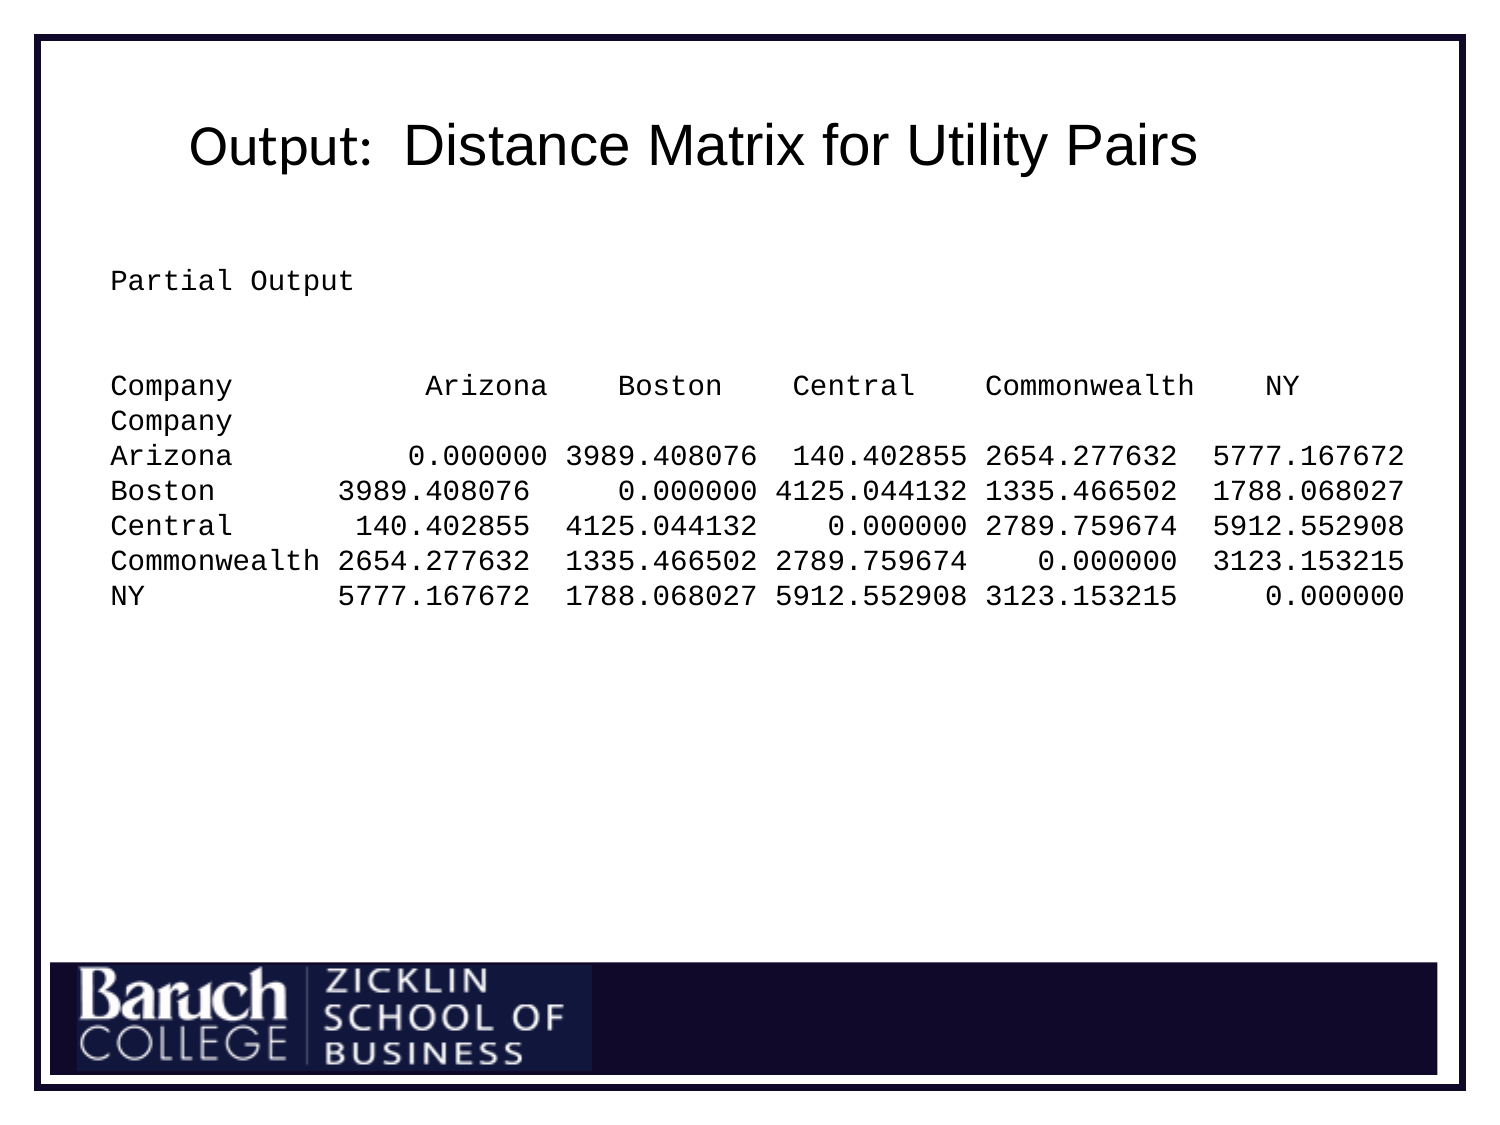

Output:  Distance Matrix for Utility Pairs
Partial Output

Company           Arizona    Boston    Central    Commonwealth    NY
Company
Arizona          0.000000 3989.408076  140.402855 2654.277632  5777.167672
Boston       3989.408076     0.000000 4125.044132 1335.466502  1788.068027
Central       140.402855  4125.044132    0.000000 2789.759674  5912.552908
Commonwealth 2654.277632  1335.466502 2789.759674    0.000000  3123.153215
NY           5777.167672  1788.068027 5912.552908 3123.153215     0.000000